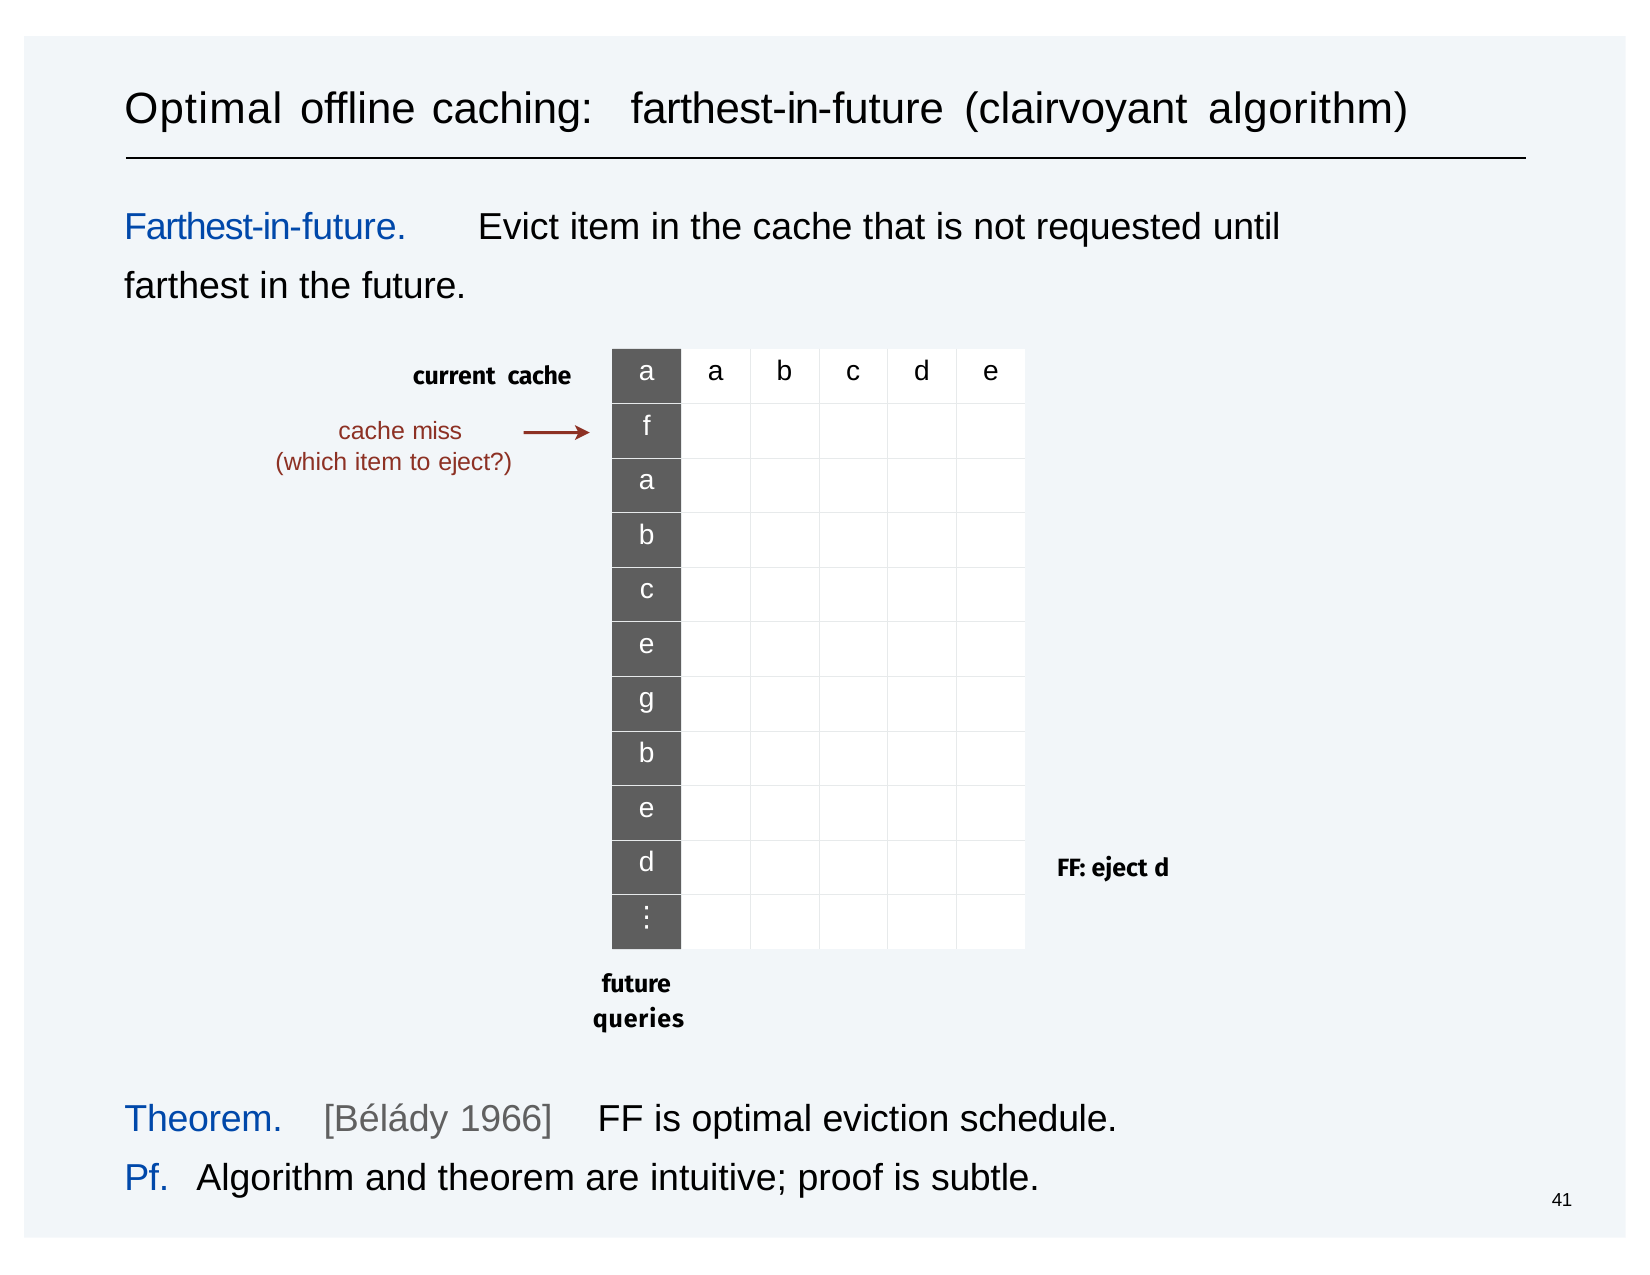

# Optimal offline caching:	farthest-in-future (clairvoyant algorithm)

Farthest-in-future.	Evict item in the cache that is not requested until farthest in the future.
| a | a | b | c | d | e |
| --- | --- | --- | --- | --- | --- |
| f |  |  |  |  |  |
| a |  |  |  |  |  |
| b |  |  |  |  |  |
| c |  |  |  |  |  |
| e |  |  |  |  |  |
| g |  |  |  |  |  |
| b |  |  |  |  |  |
| e |  |  |  |  |  |
| d |  |  |  |  |  |
| ⋮ |  |  |  |  |  |

current cache
cache miss (which item to eject?)

FF: eject d
future queries
Theorem.	[Bélády 1966]	FF is optimal eviction schedule. Pf.	Algorithm and theorem are intuitive; proof is subtle.
41